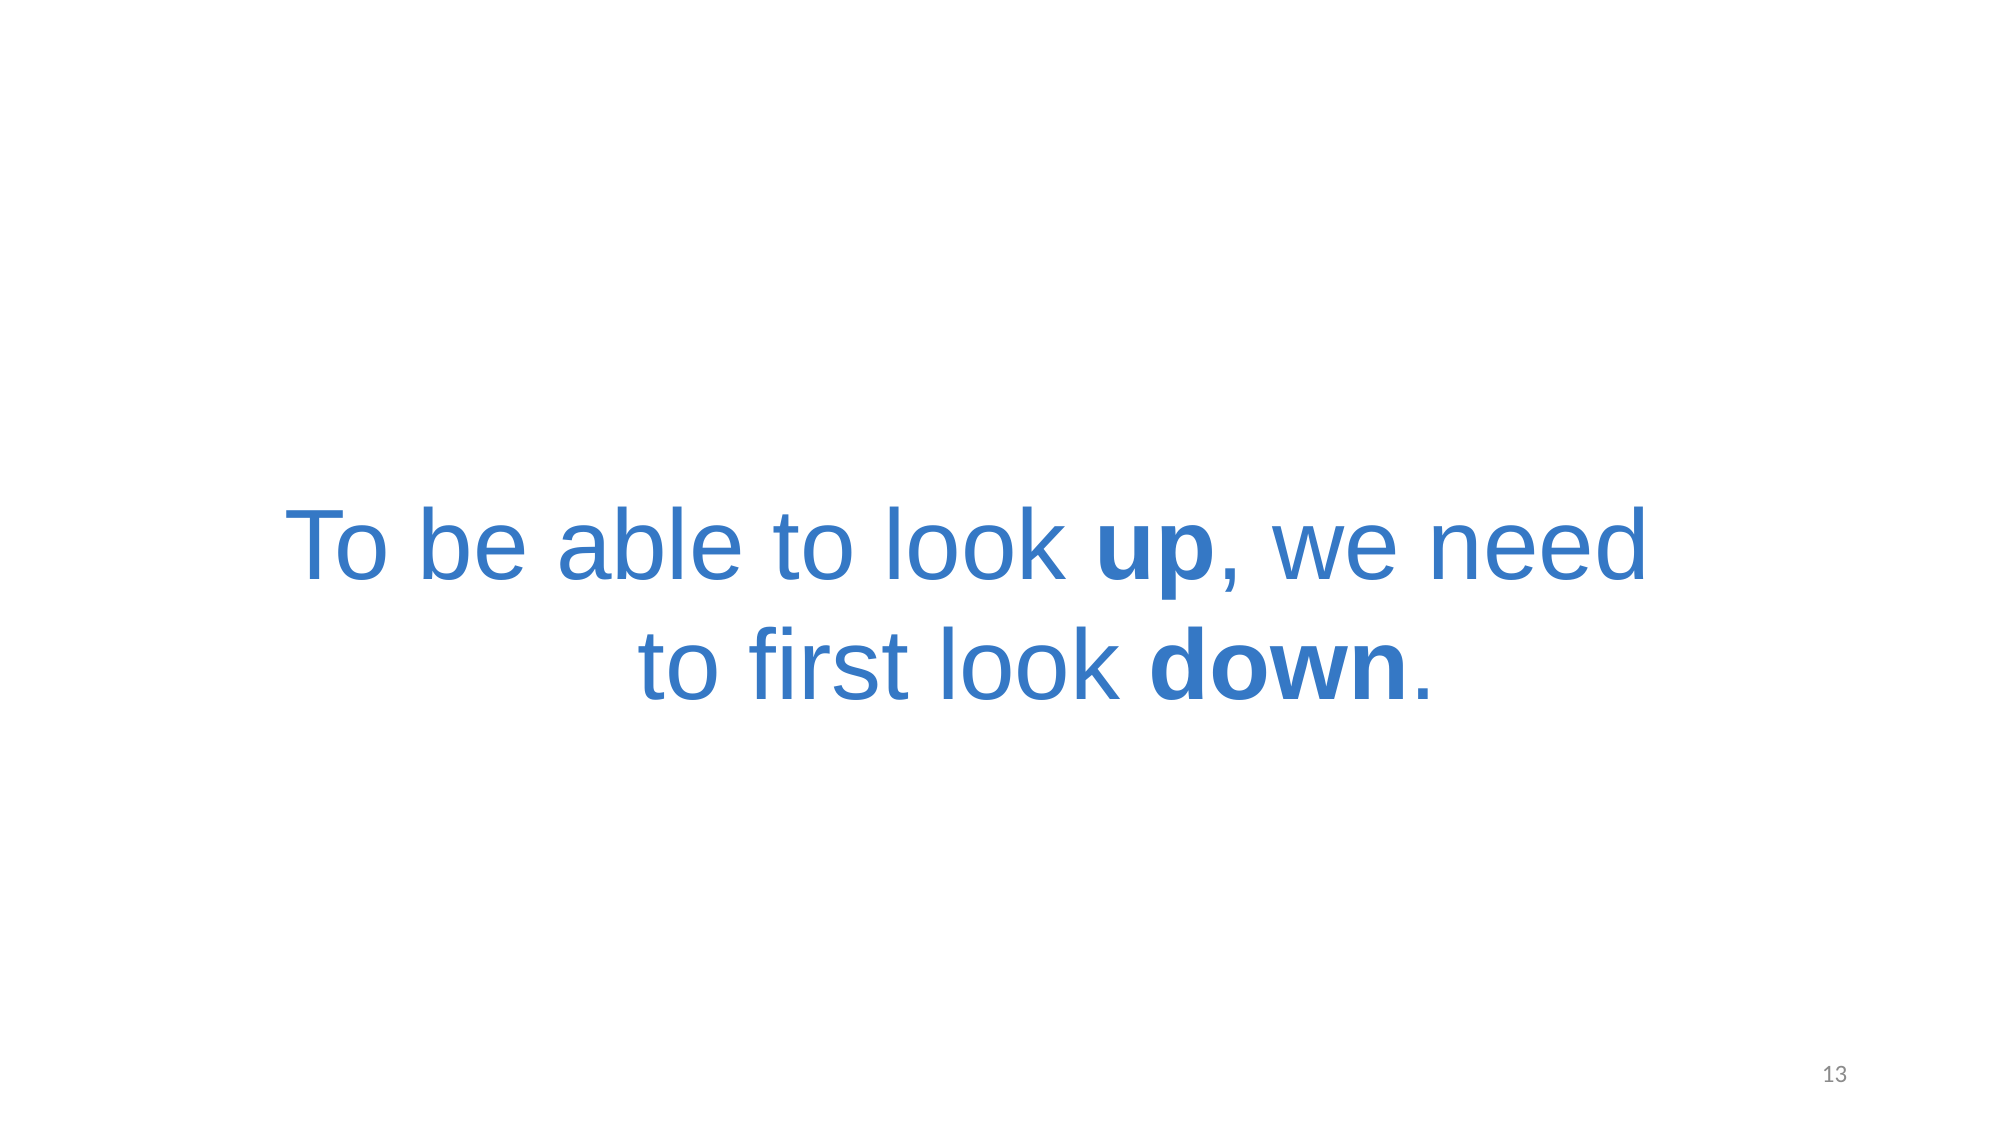

To be able to look up, we need to first look down.
13